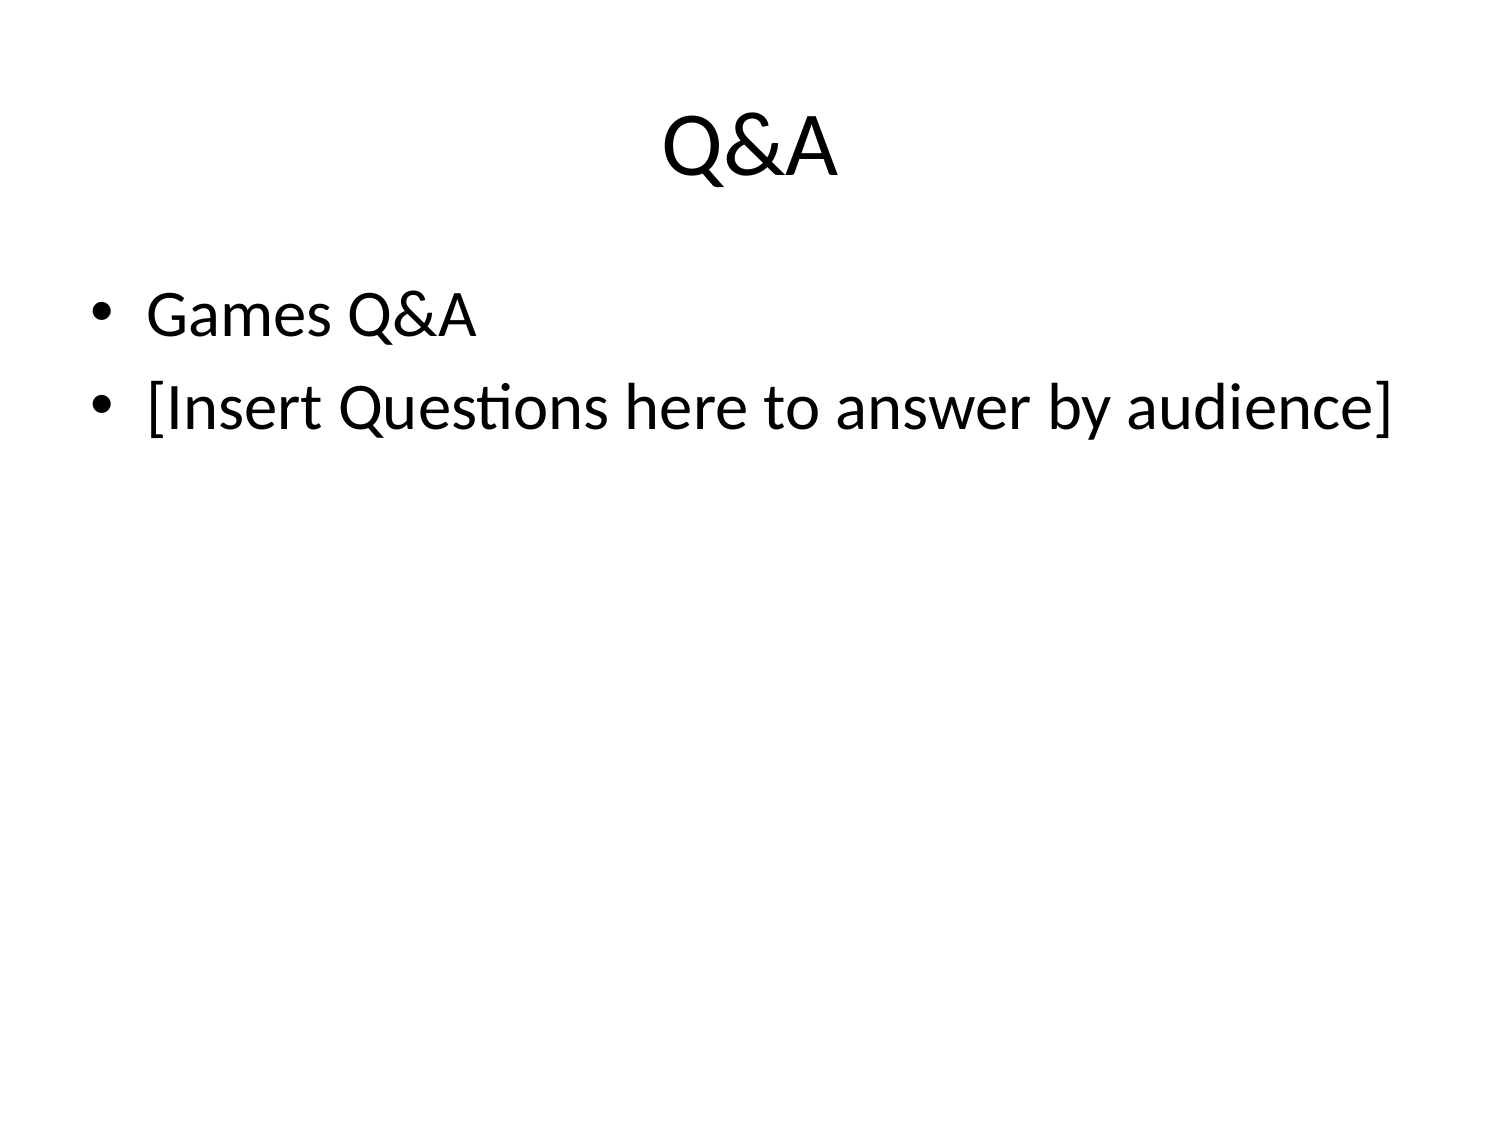

# Q&A
Games Q&A
[Insert Questions here to answer by audience]